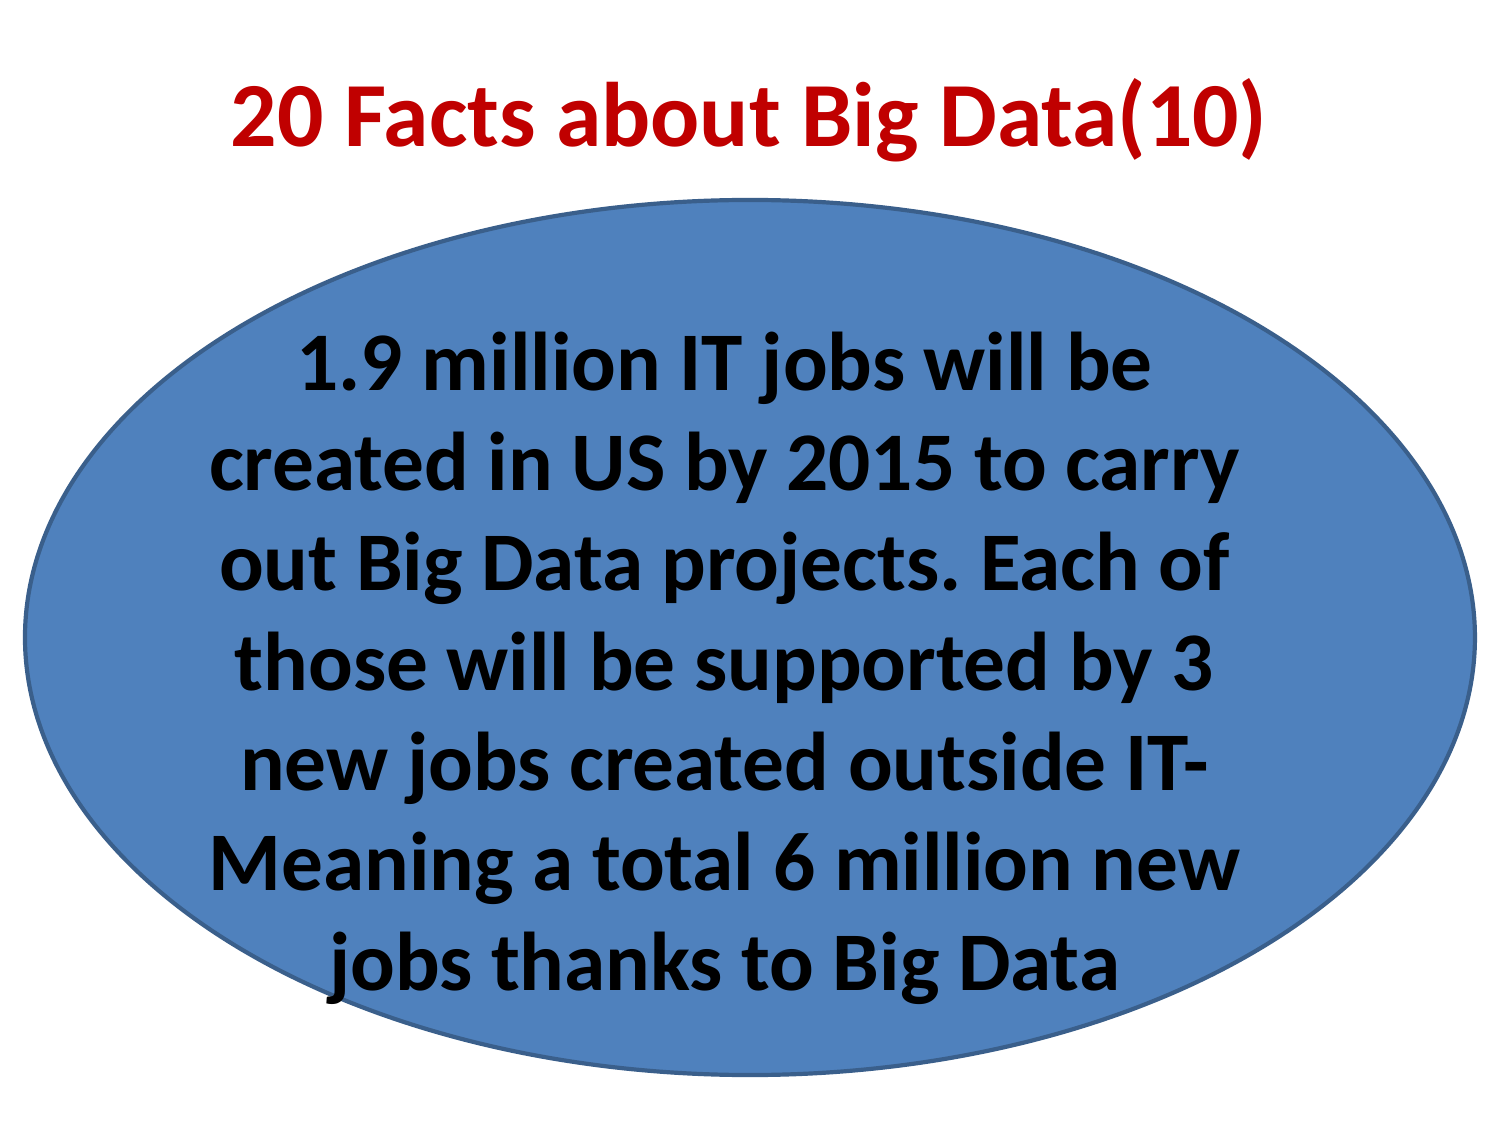

# 20 Facts about Big Data(10)

1.9 million IT jobs will be created in US by 2015 to carry out Big Data projects. Each of those will be supported by 3 new jobs created outside IT- Meaning a total 6 million new jobs thanks to Big Data